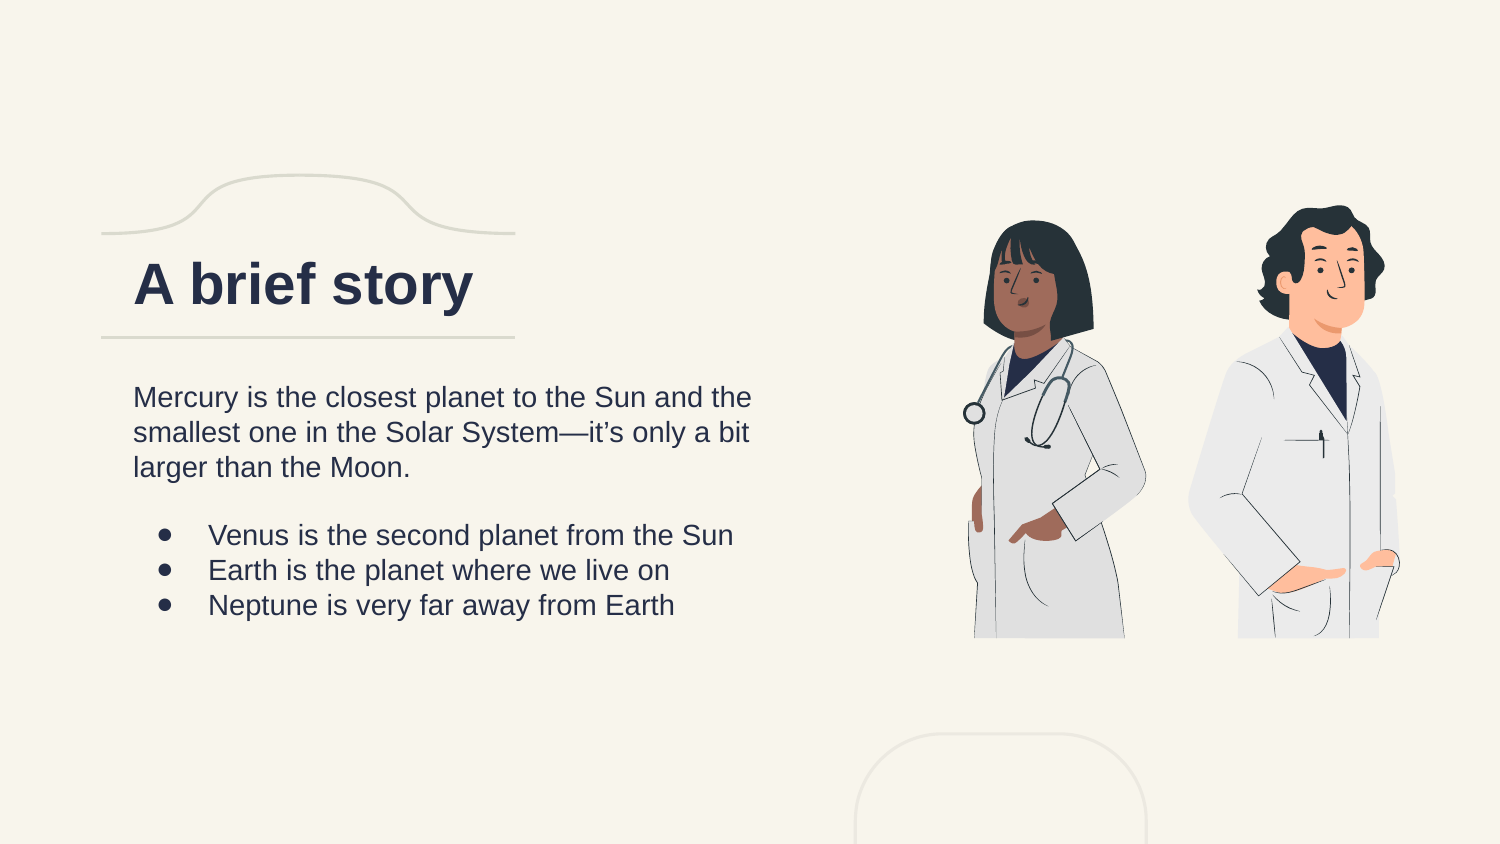

# A brief story
Mercury is the closest planet to the Sun and the smallest one in the Solar System—it’s only a bit larger than the Moon.
Venus is the second planet from the Sun
Earth is the planet where we live on
Neptune is very far away from Earth